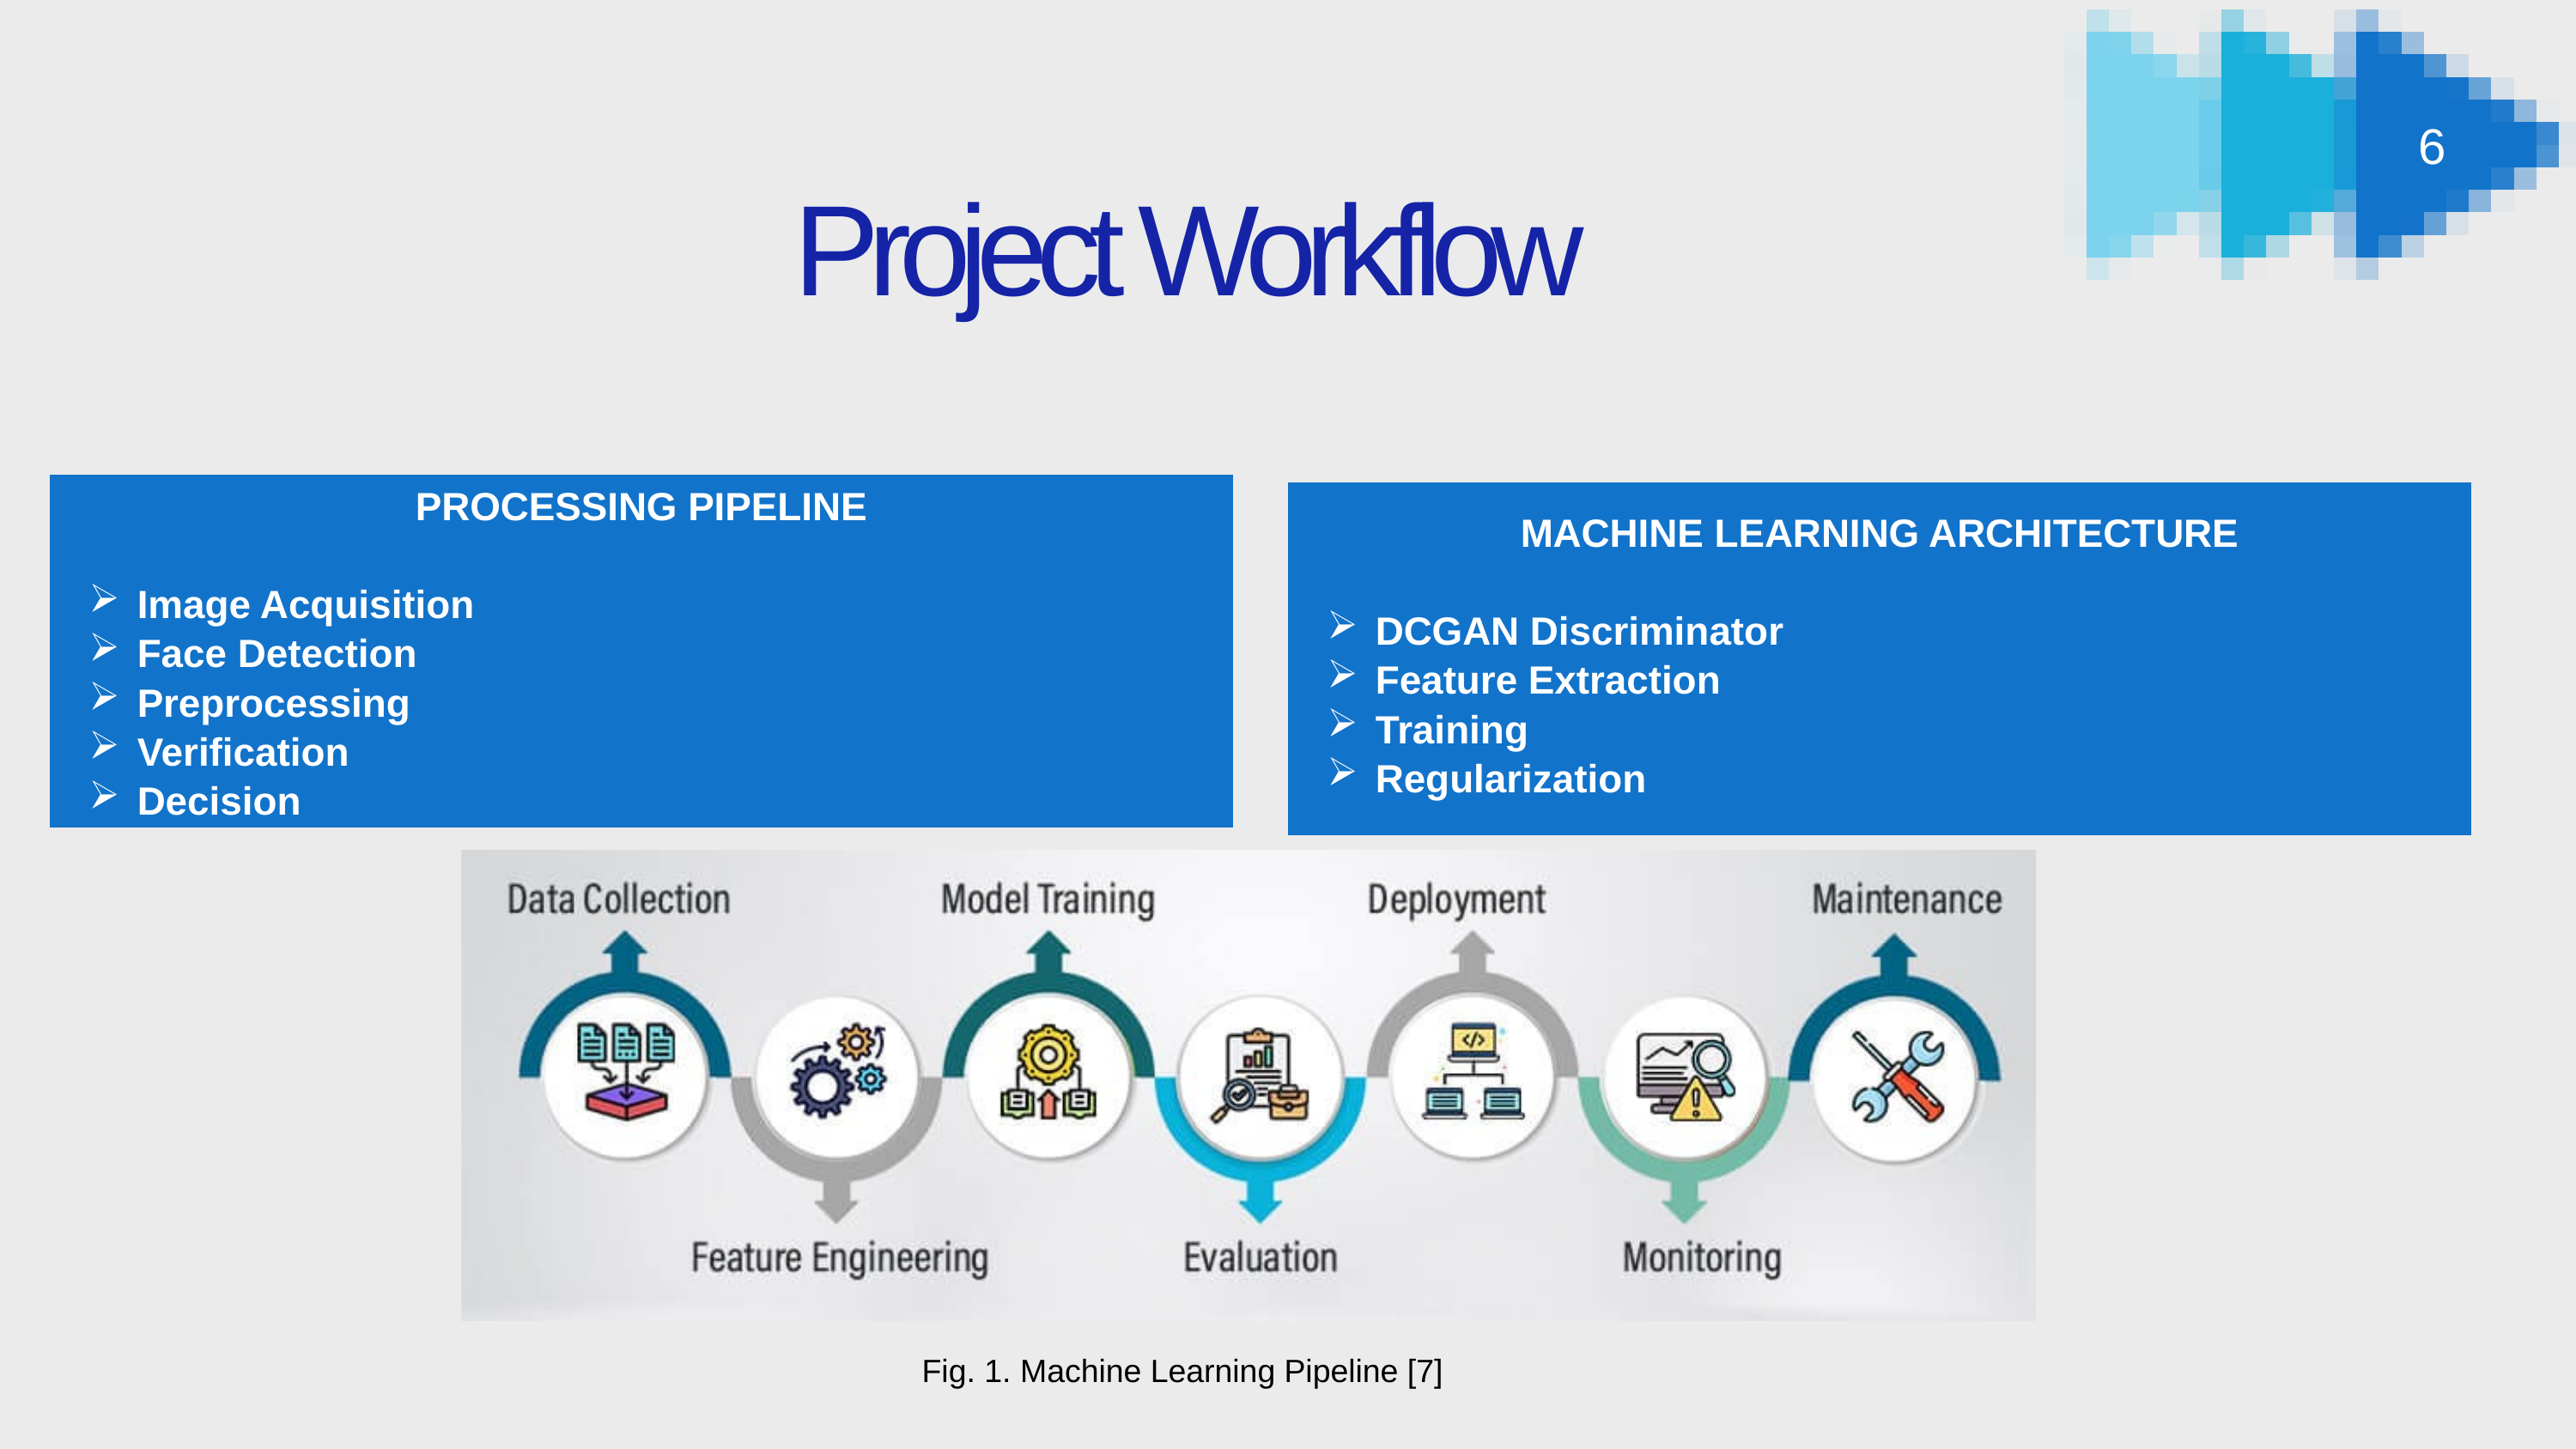

6
Project Workflow

PROCESSING PIPELINE

Image Acquisition
Face Detection
Preprocessing
Verification
Decision

MACHINE LEARNING ARCHITECTURE

DCGAN Discriminator
Feature Extraction
Training
Regularization

Fig. 1. Machine Learning Pipeline [7]